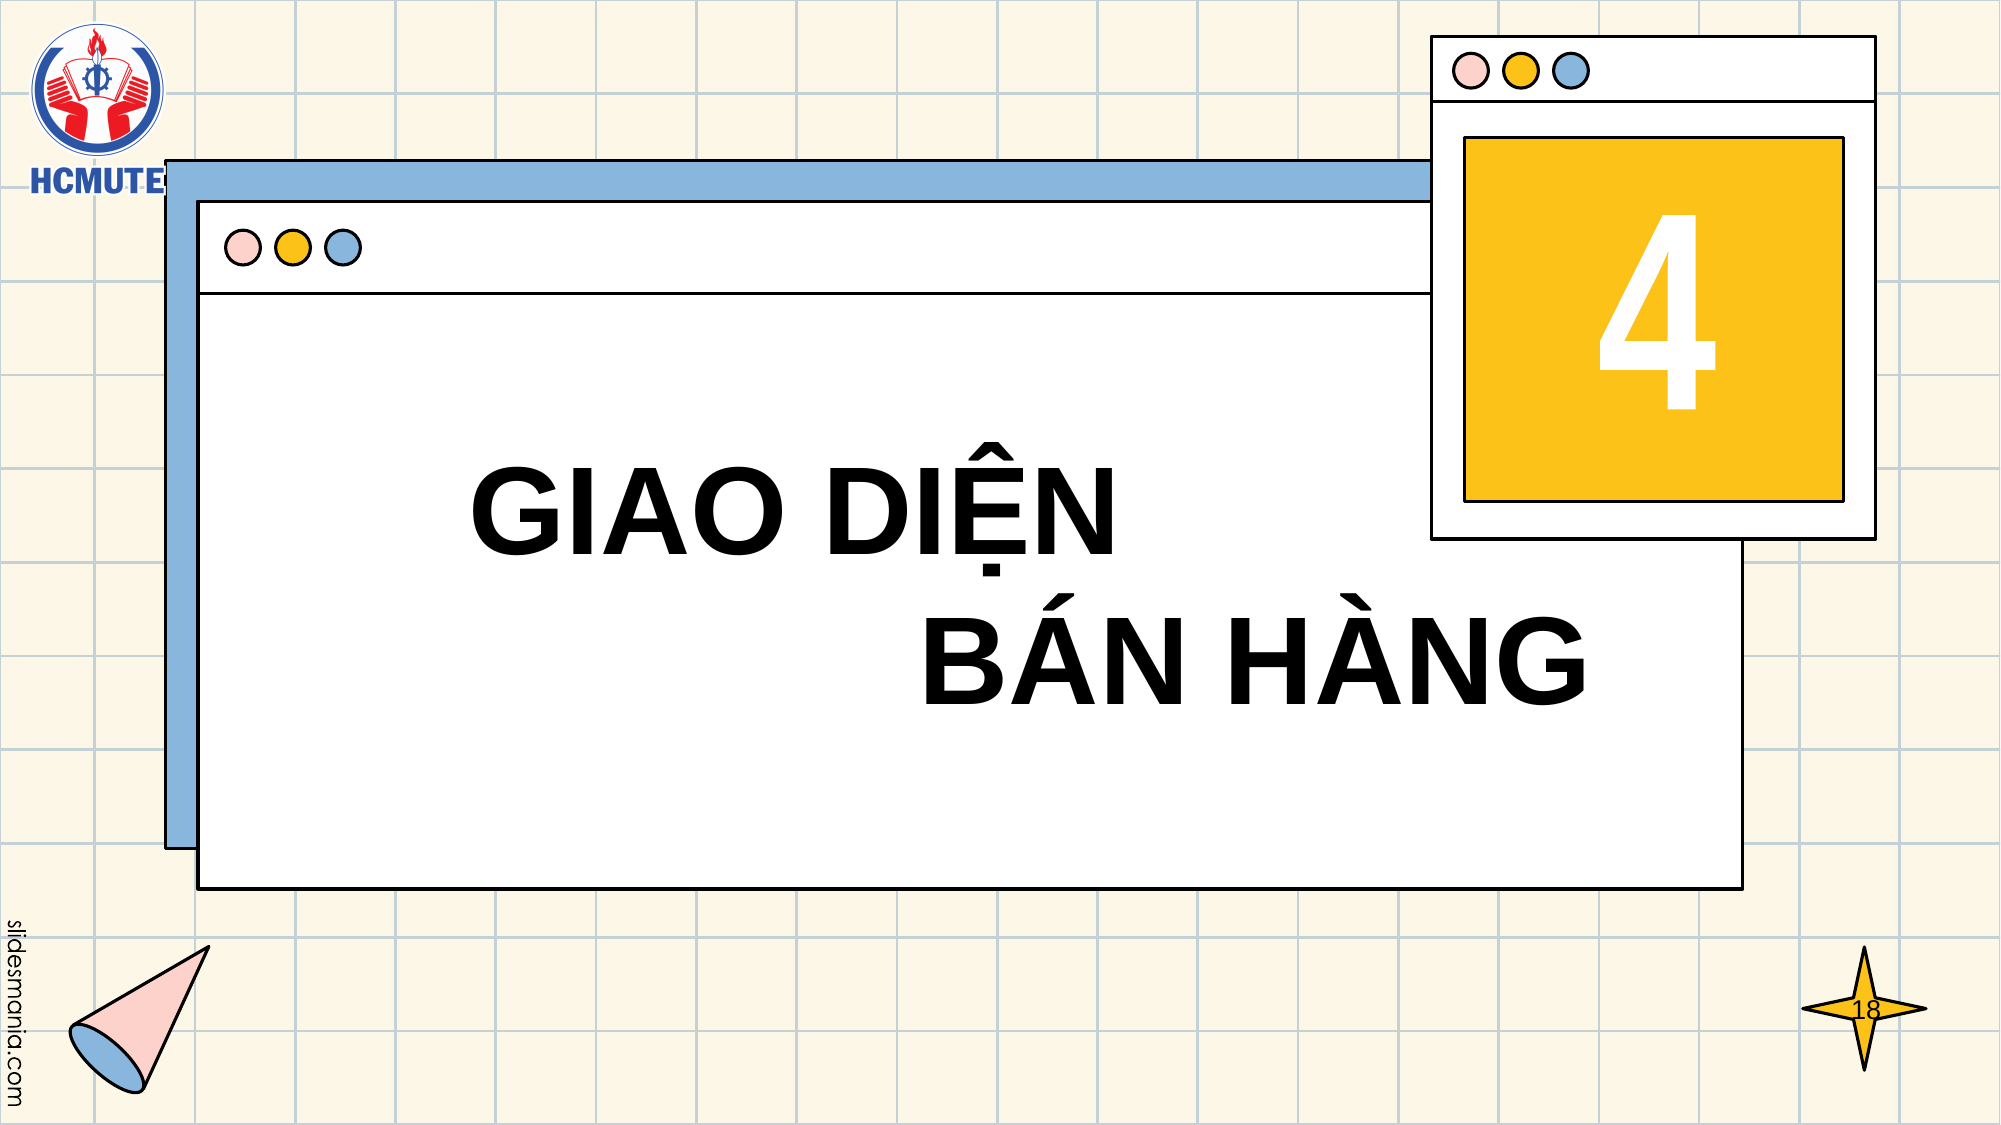

4
# GIAO DIỆN BÁN HÀNG
18